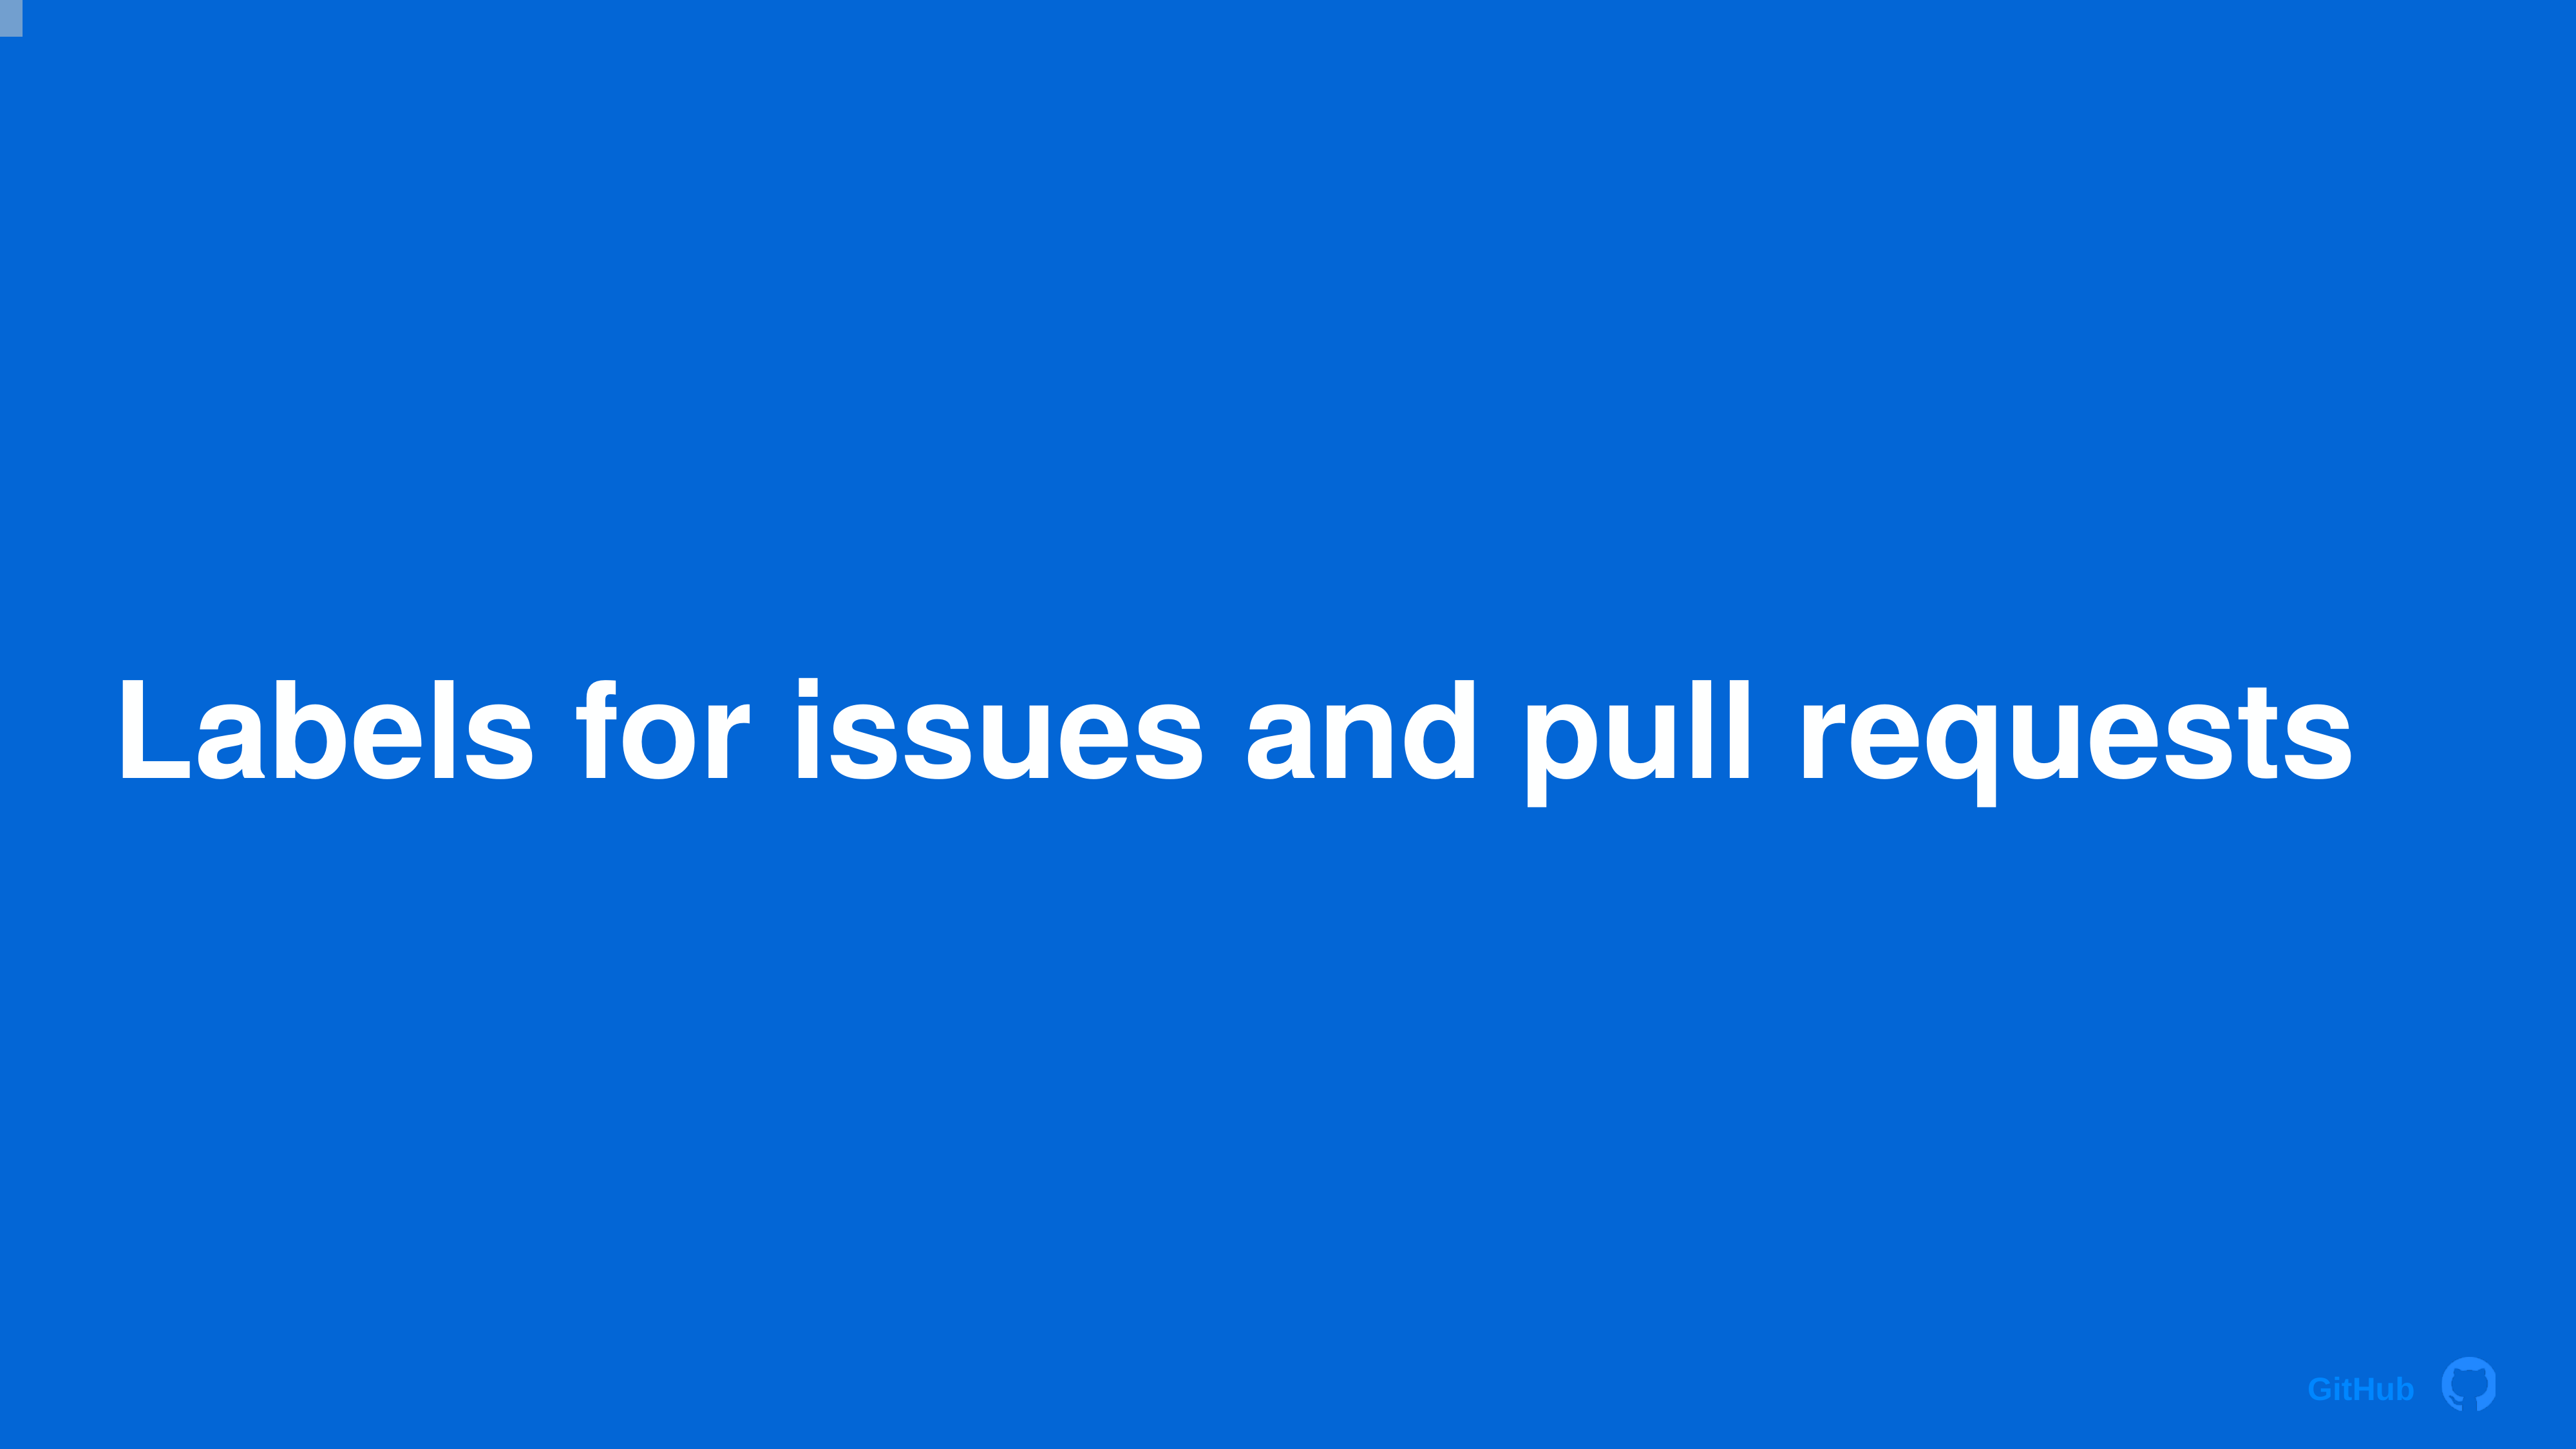

# Labels for issues and pull requests
GitHub